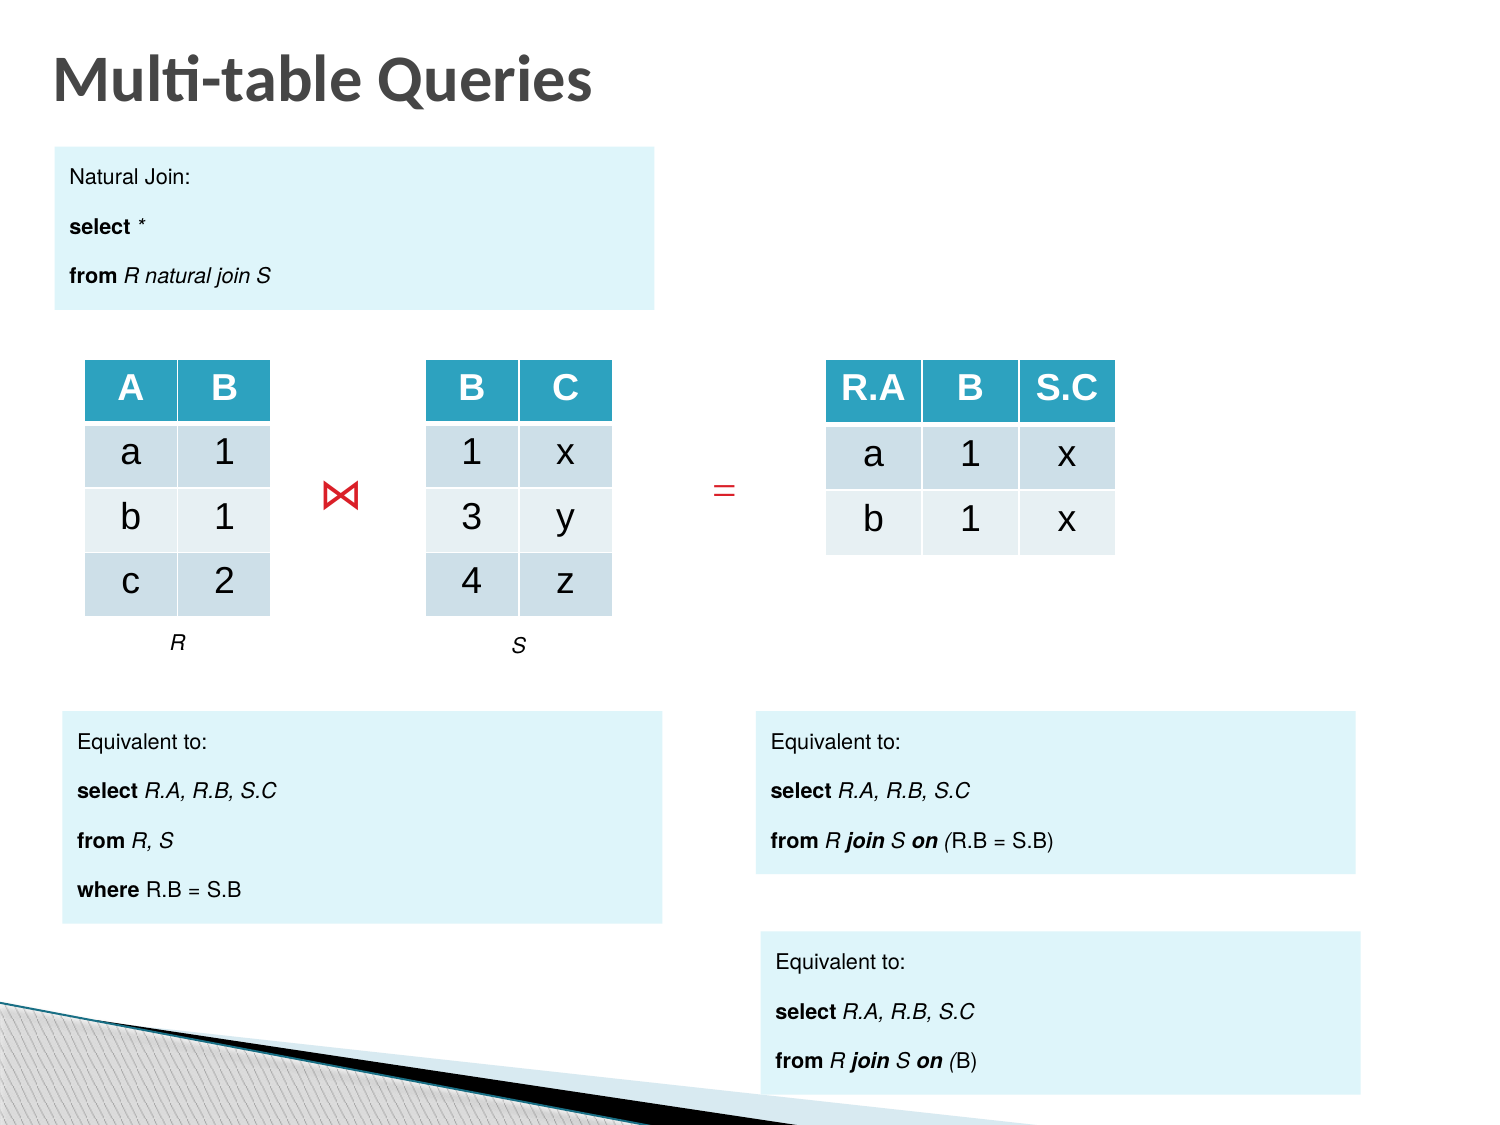

# Multi-table Queries
Natural Join:
select *
from R natural join S
| R.A | B | S.C |
| --- | --- | --- |
| a | 1 | x |
| b | 1 | x |
| A | B |
| --- | --- |
| a | 1 |
| b | 1 |
| c | 2 |
| B | C |
| --- | --- |
| 1 | x |
| 3 | y |
| 4 | z |
=
⋈
R
S
Equivalent to:
select R.A, R.B, S.C
from R join S on (R.B = S.B)
Equivalent to:
select R.A, R.B, S.C
from R, S
where R.B = S.B
Equivalent to:
select R.A, R.B, S.C
from R join S on (B)